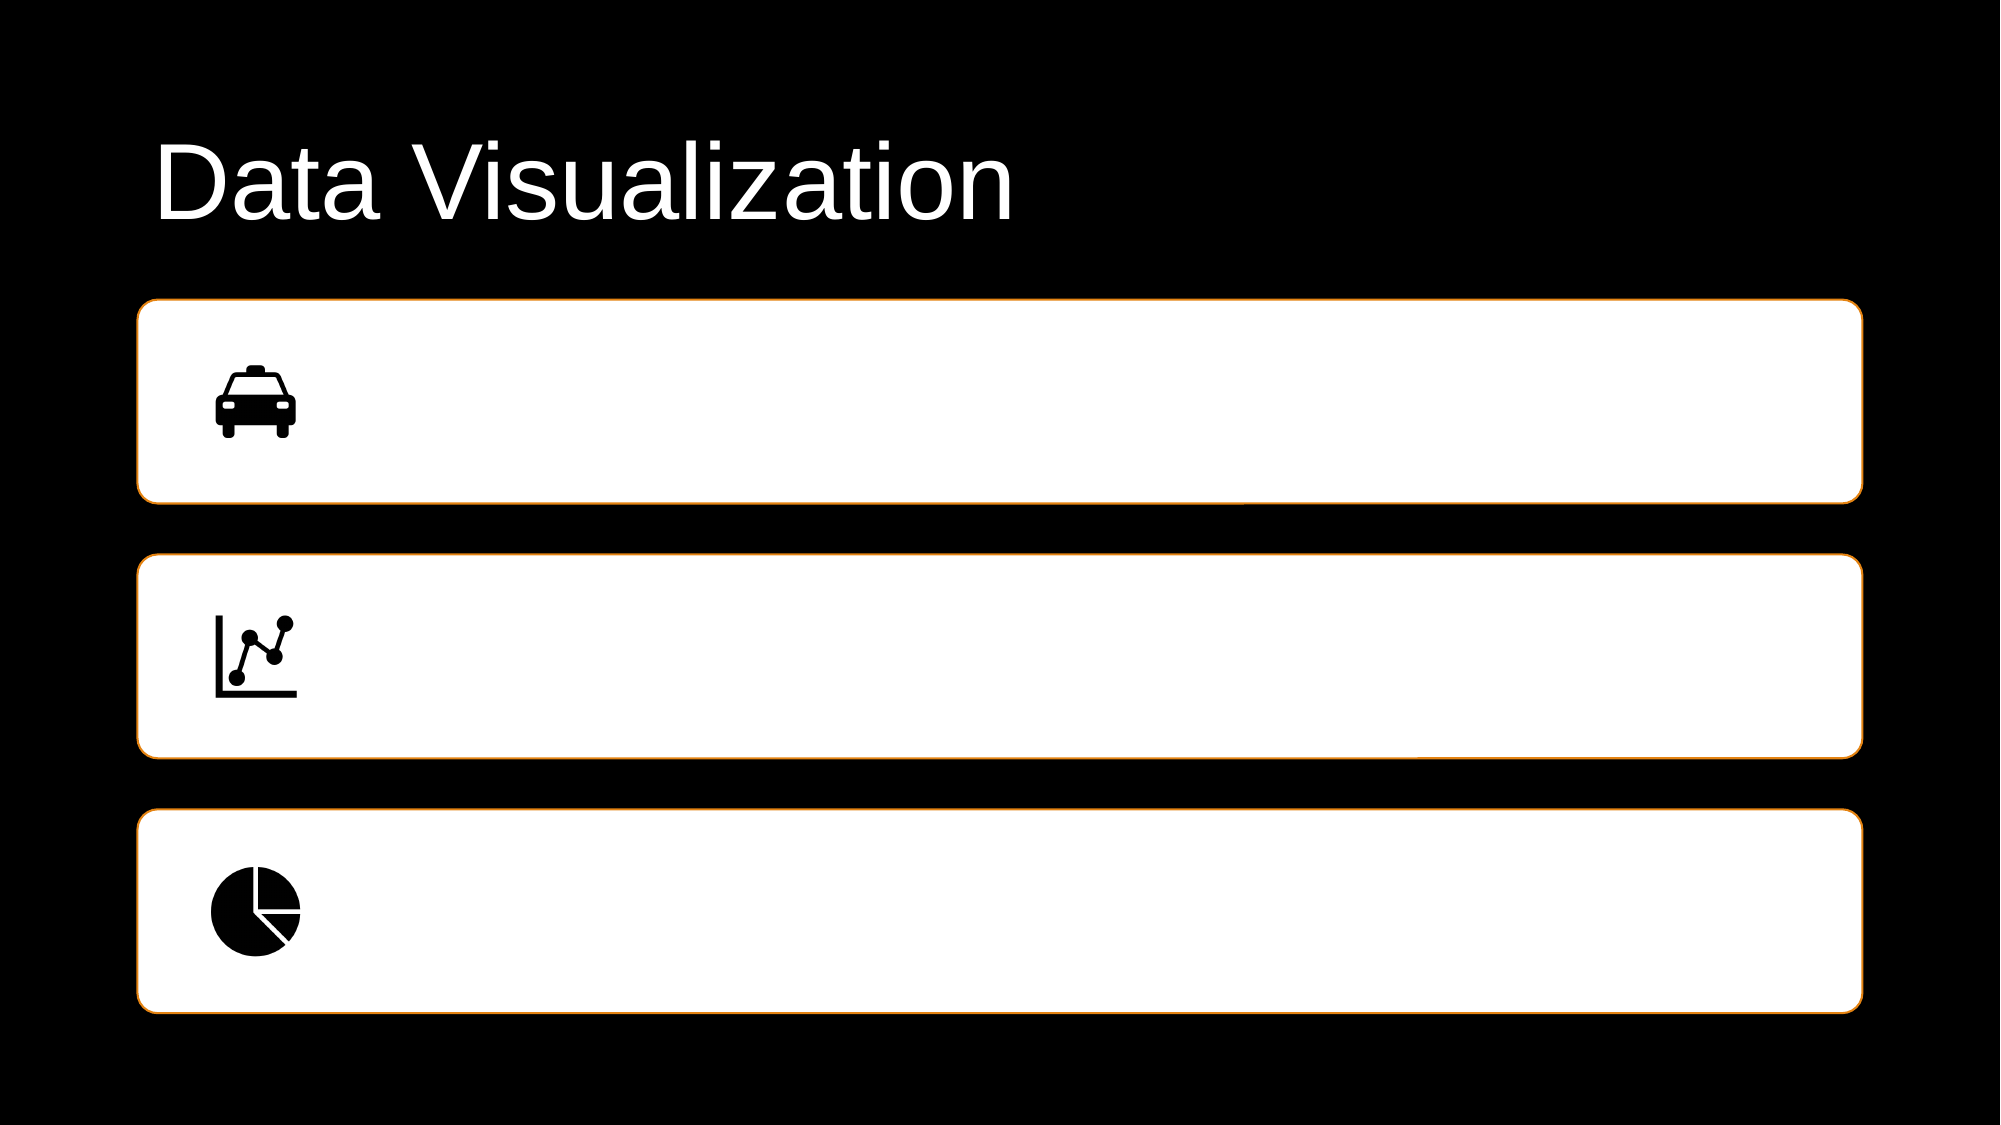

# Data Visualization
Examined the distribution of the key variables, including cab types, cities, payment modes, and time periods.
Performed univariate and bivariate analysis to understand the relationships between variables and how they affect the overall business.
Used appropriate visualization techniques to communicate insights and trends, including scatter plots, line charts, bar charts, and histograms.